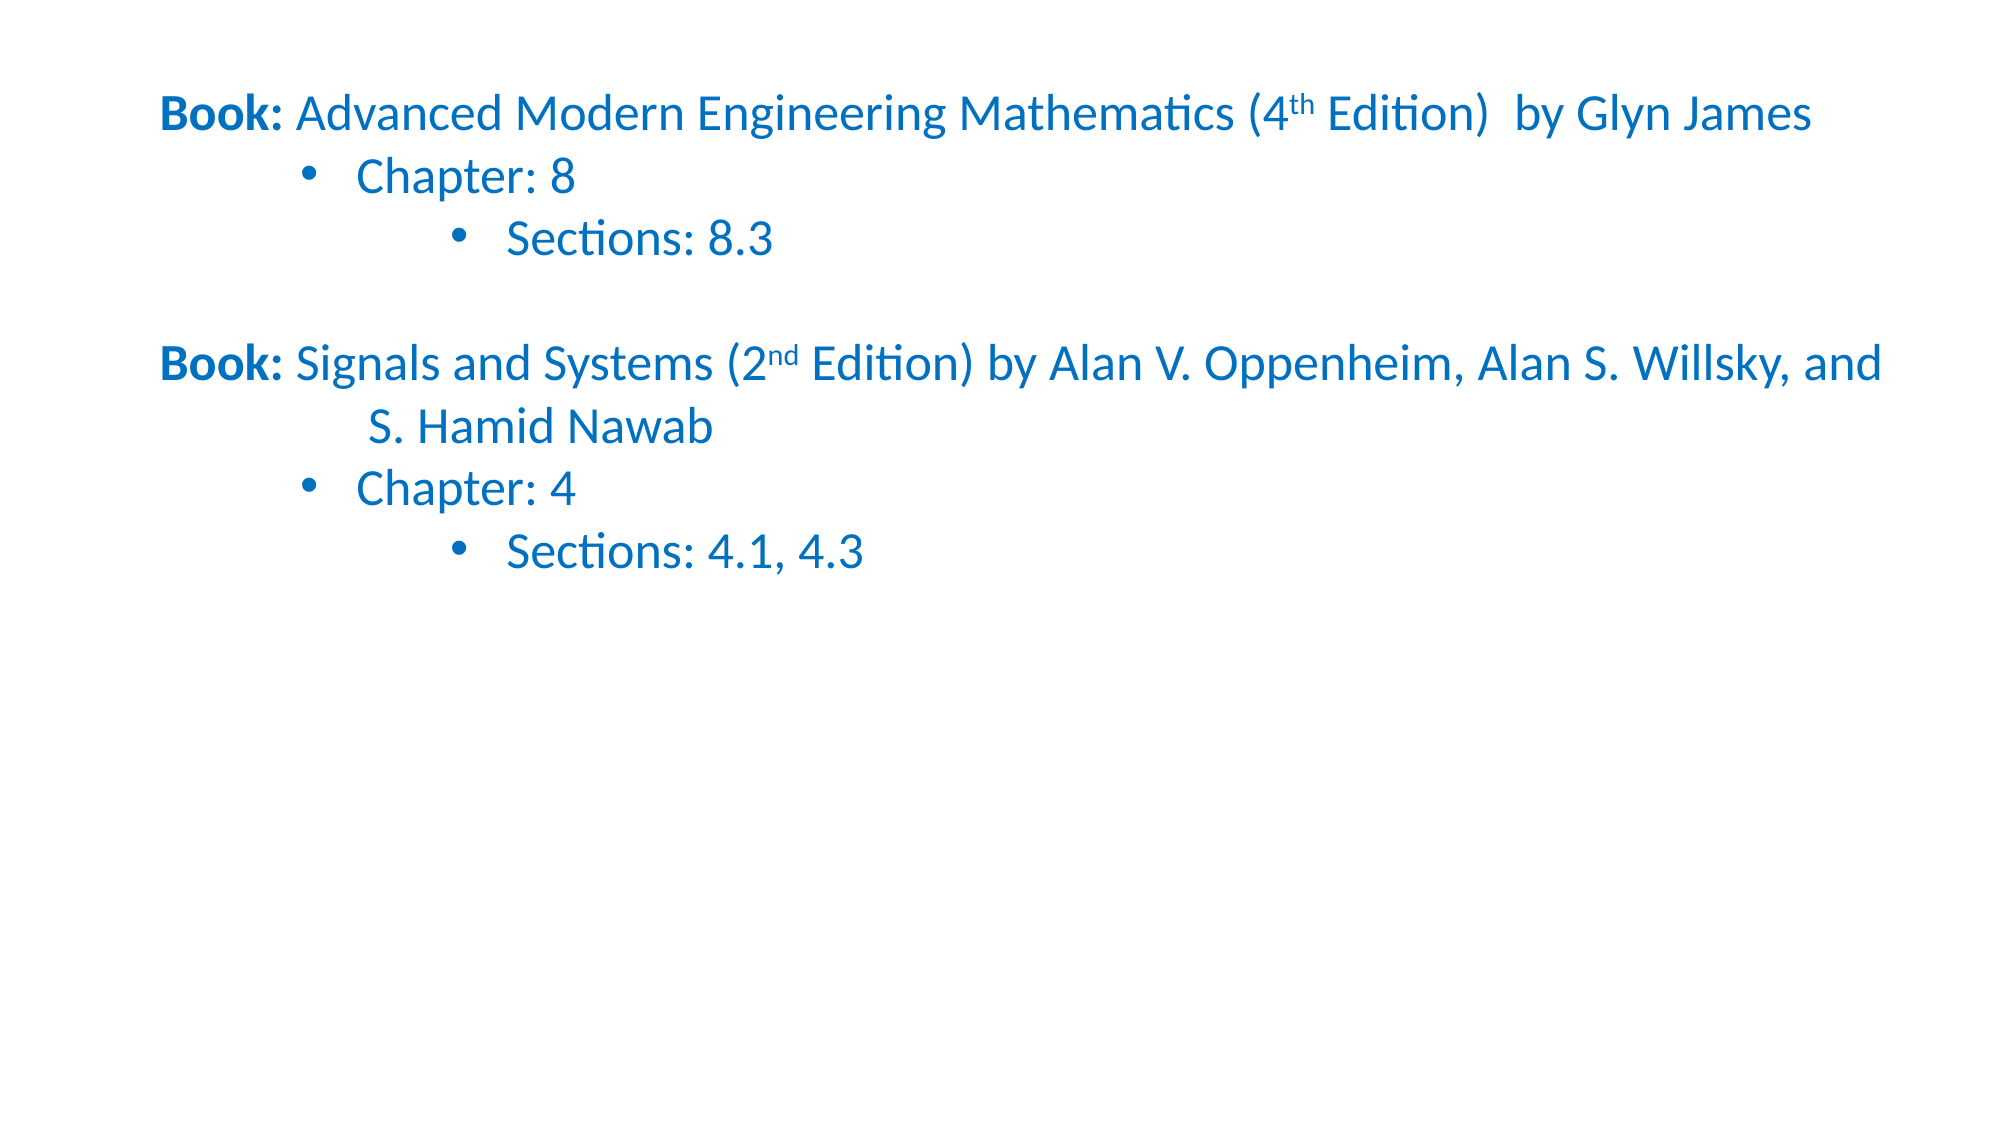

Book: Advanced Modern Engineering Mathematics (4th Edition)  by Glyn James
Chapter: 8
Sections: 8.3

Book: Signals and Systems (2nd Edition) by Alan V. Oppenheim, Alan S. Willsky, and 	     S. Hamid Nawab
Chapter: 4
Sections: 4.1, 4.3